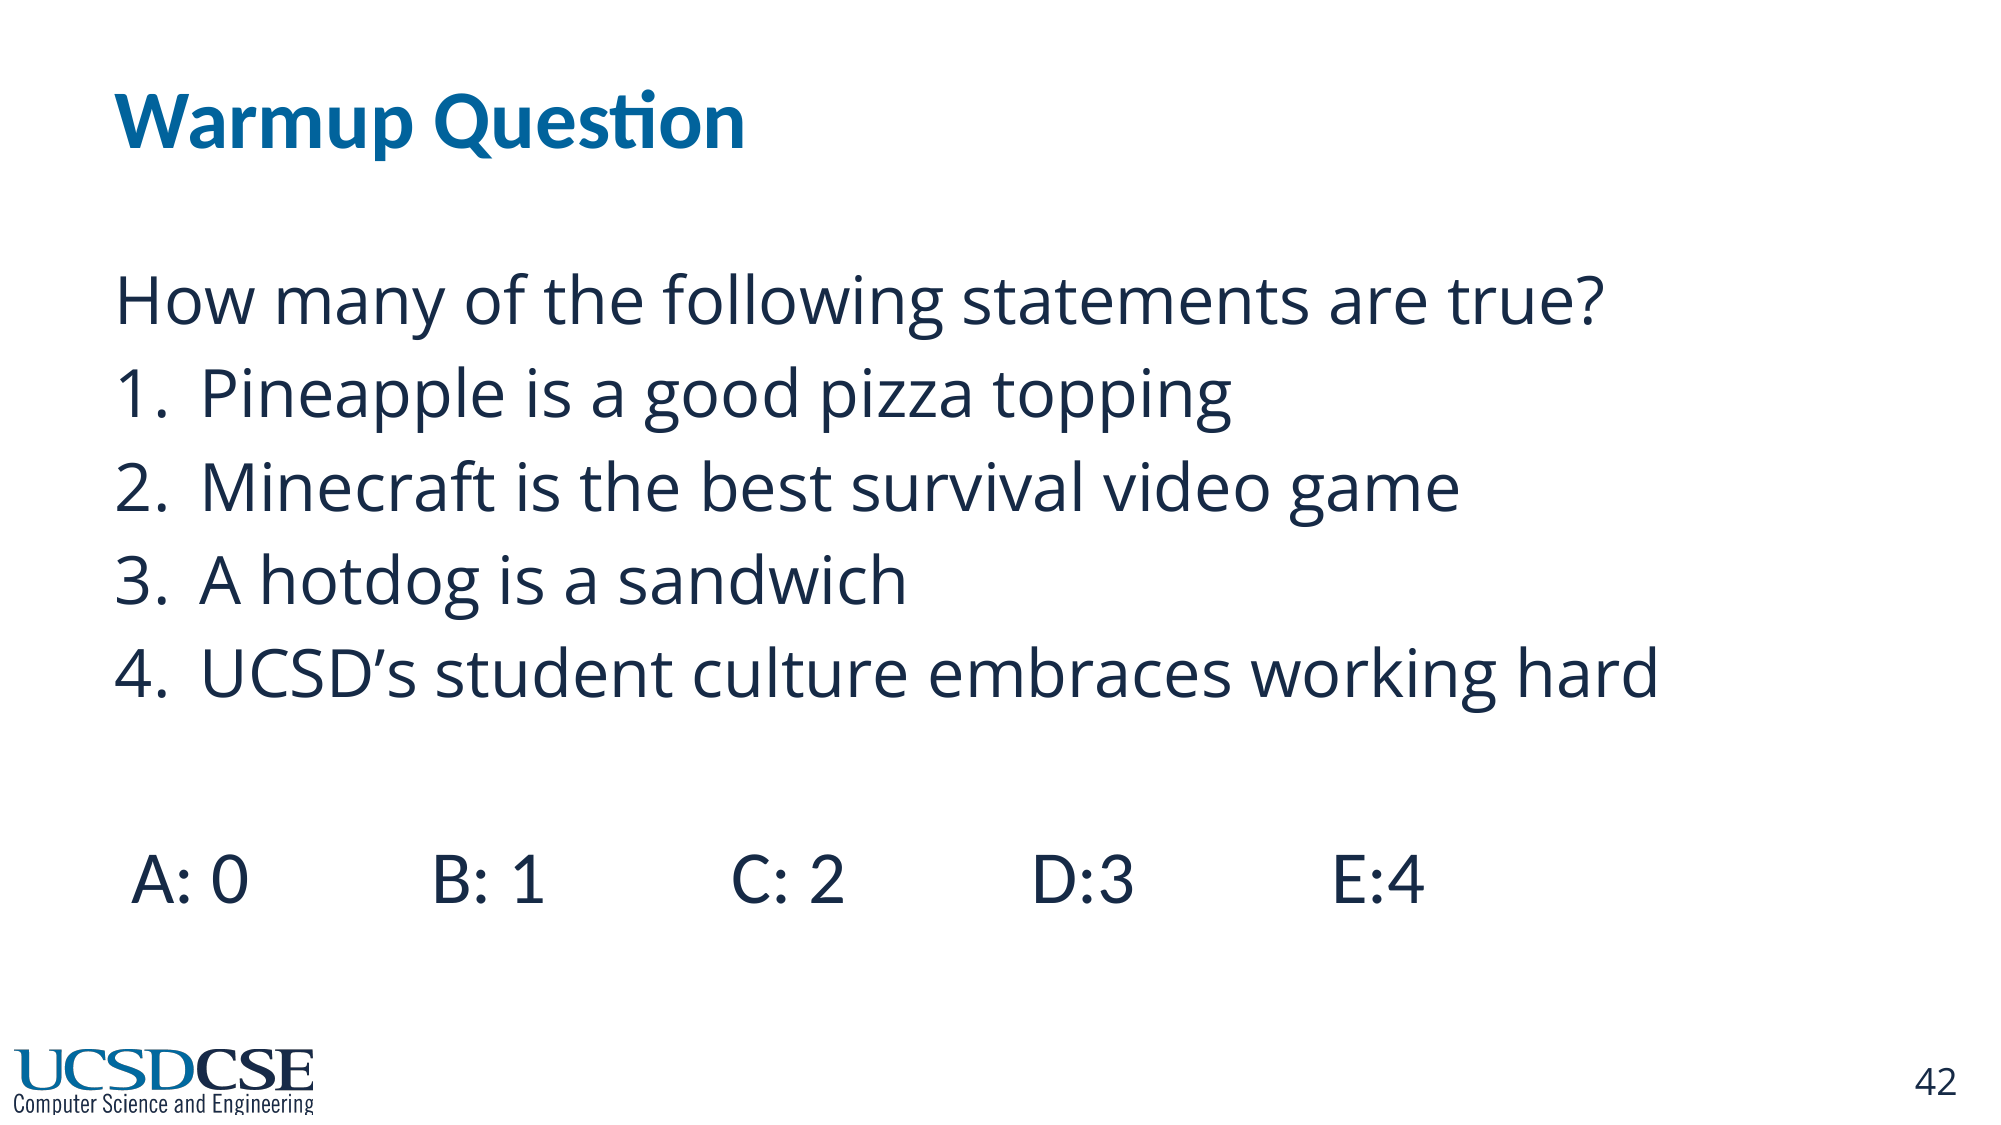

# Warmup Question
How many of the following statements are true?
Pineapple is a good pizza topping
Minecraft is the best survival video game
A hotdog is a sandwich
UCSD’s student culture embraces working hard
A: 0		B: 1		C: 2		D:3		E:4